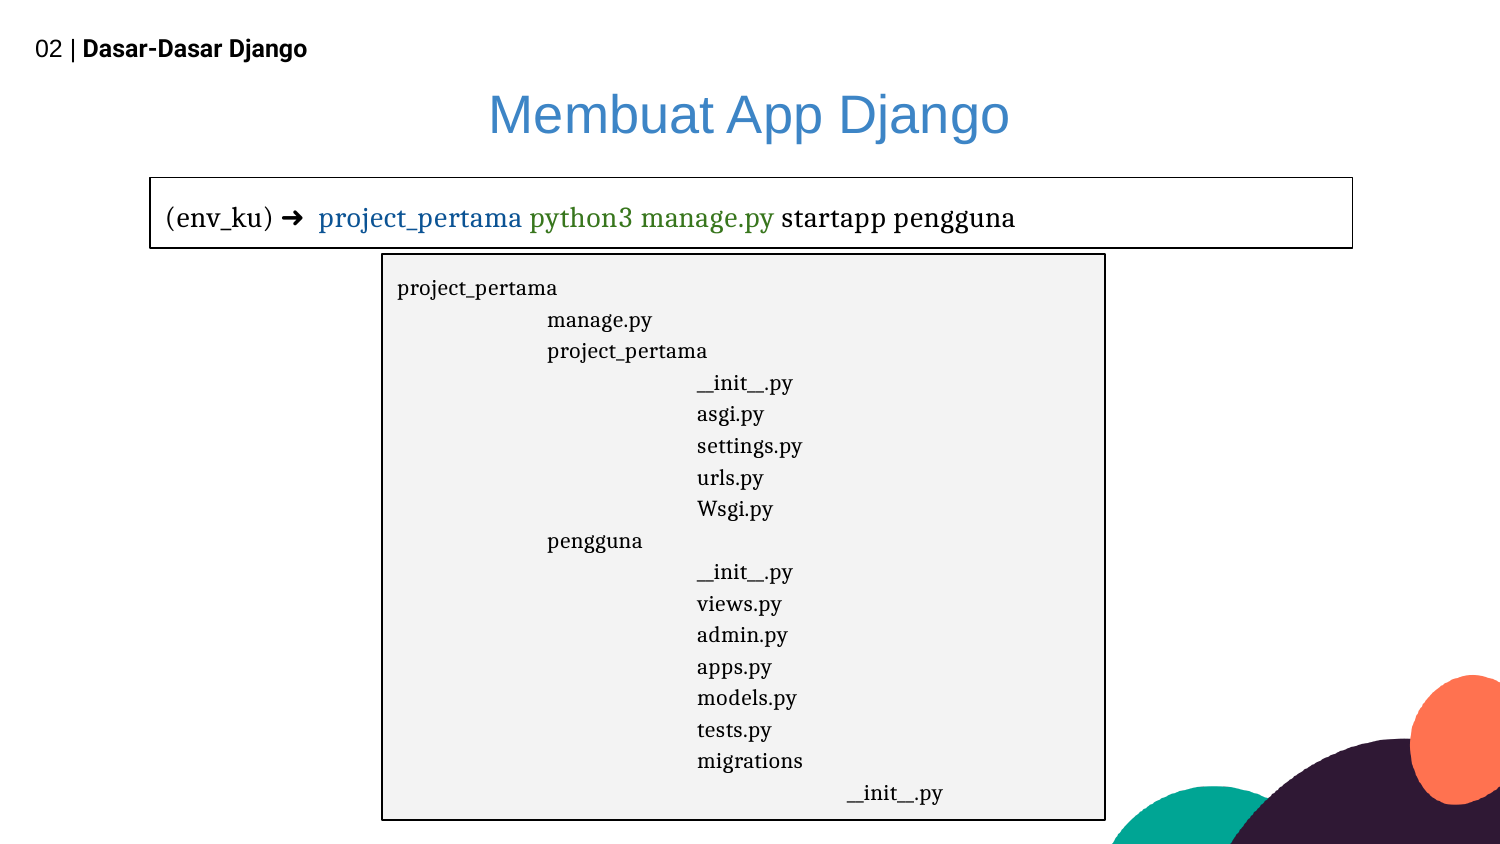

02 | Dasar-Dasar Django
Membuat App Django
(env_ku) ➜  project_pertama python3 manage.py startapp pengguna
project_pertama
	manage.py
	project_pertama
		__init__.py
		asgi.py
		settings.py
		urls.py
		Wsgi.py
	pengguna
		__init__.py
		views.py
		admin.py
		apps.py
		models.py
		tests.py
		migrations
			__init__.py